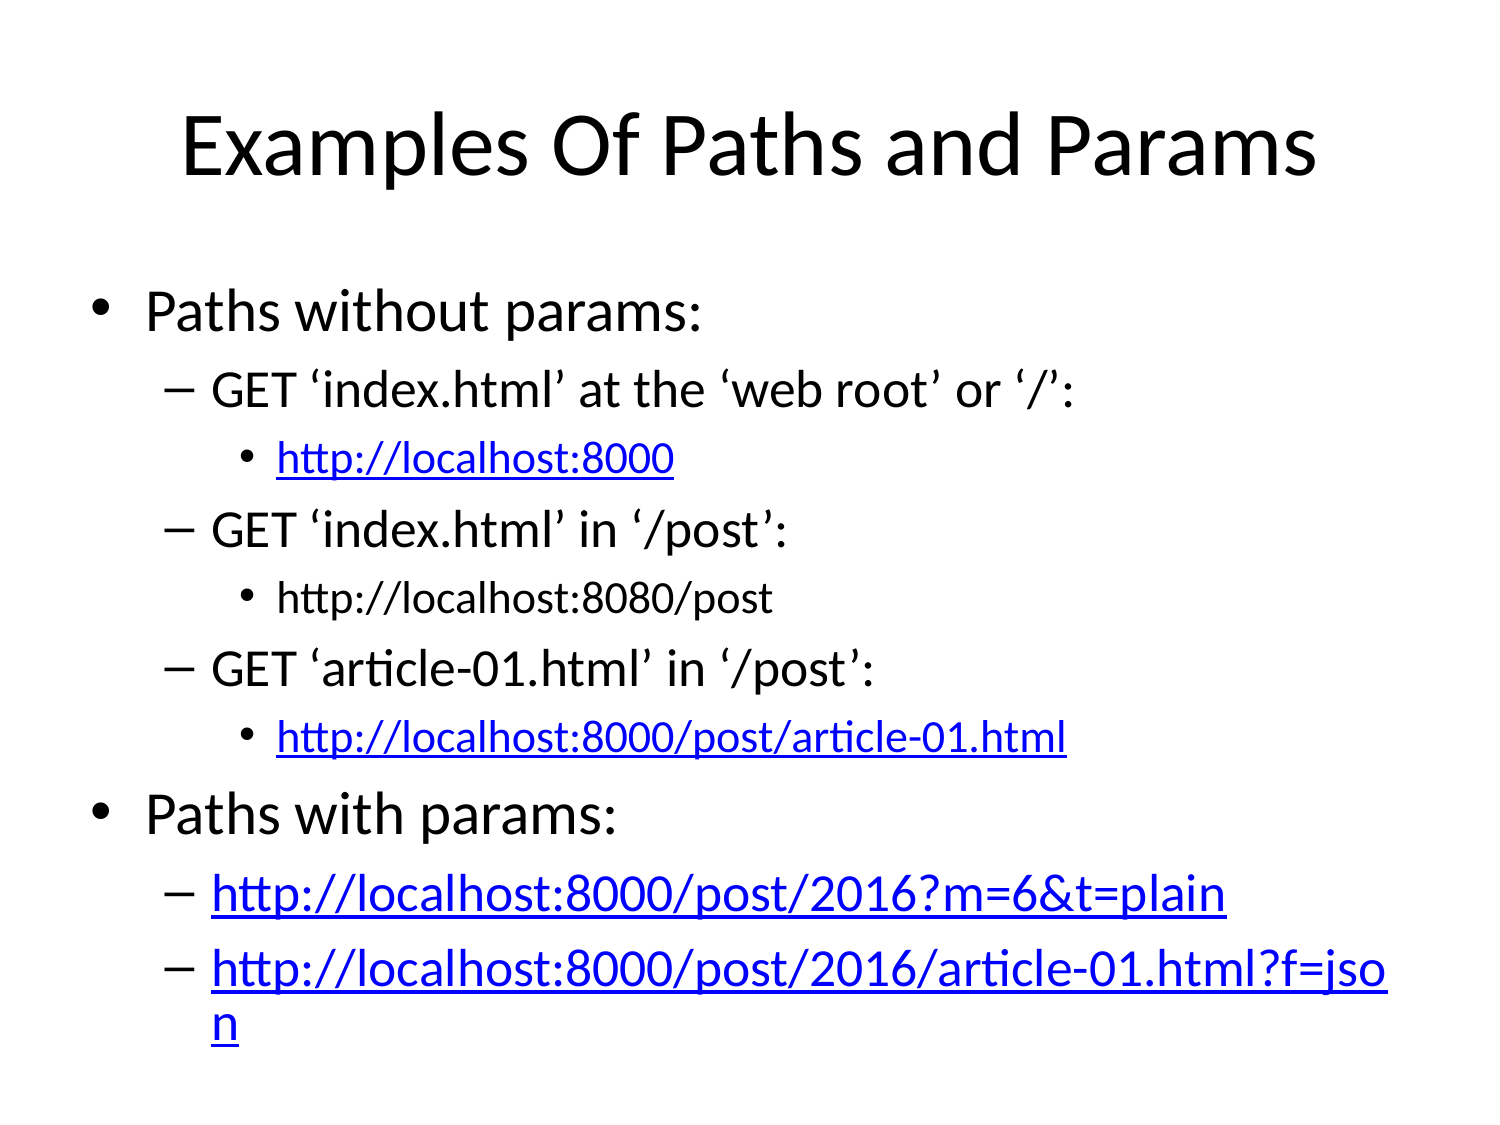

# Examples Of Paths and Params
Paths without params:
GET ‘index.html’ at the ‘web root’ or ‘/’:
http://localhost:8000
GET ‘index.html’ in ‘/post’:
http://localhost:8080/post
GET ‘article-01.html’ in ‘/post’:
http://localhost:8000/post/article-01.html
Paths with params:
http://localhost:8000/post/2016?m=6&t=plain
http://localhost:8000/post/2016/article-01.html?f=json